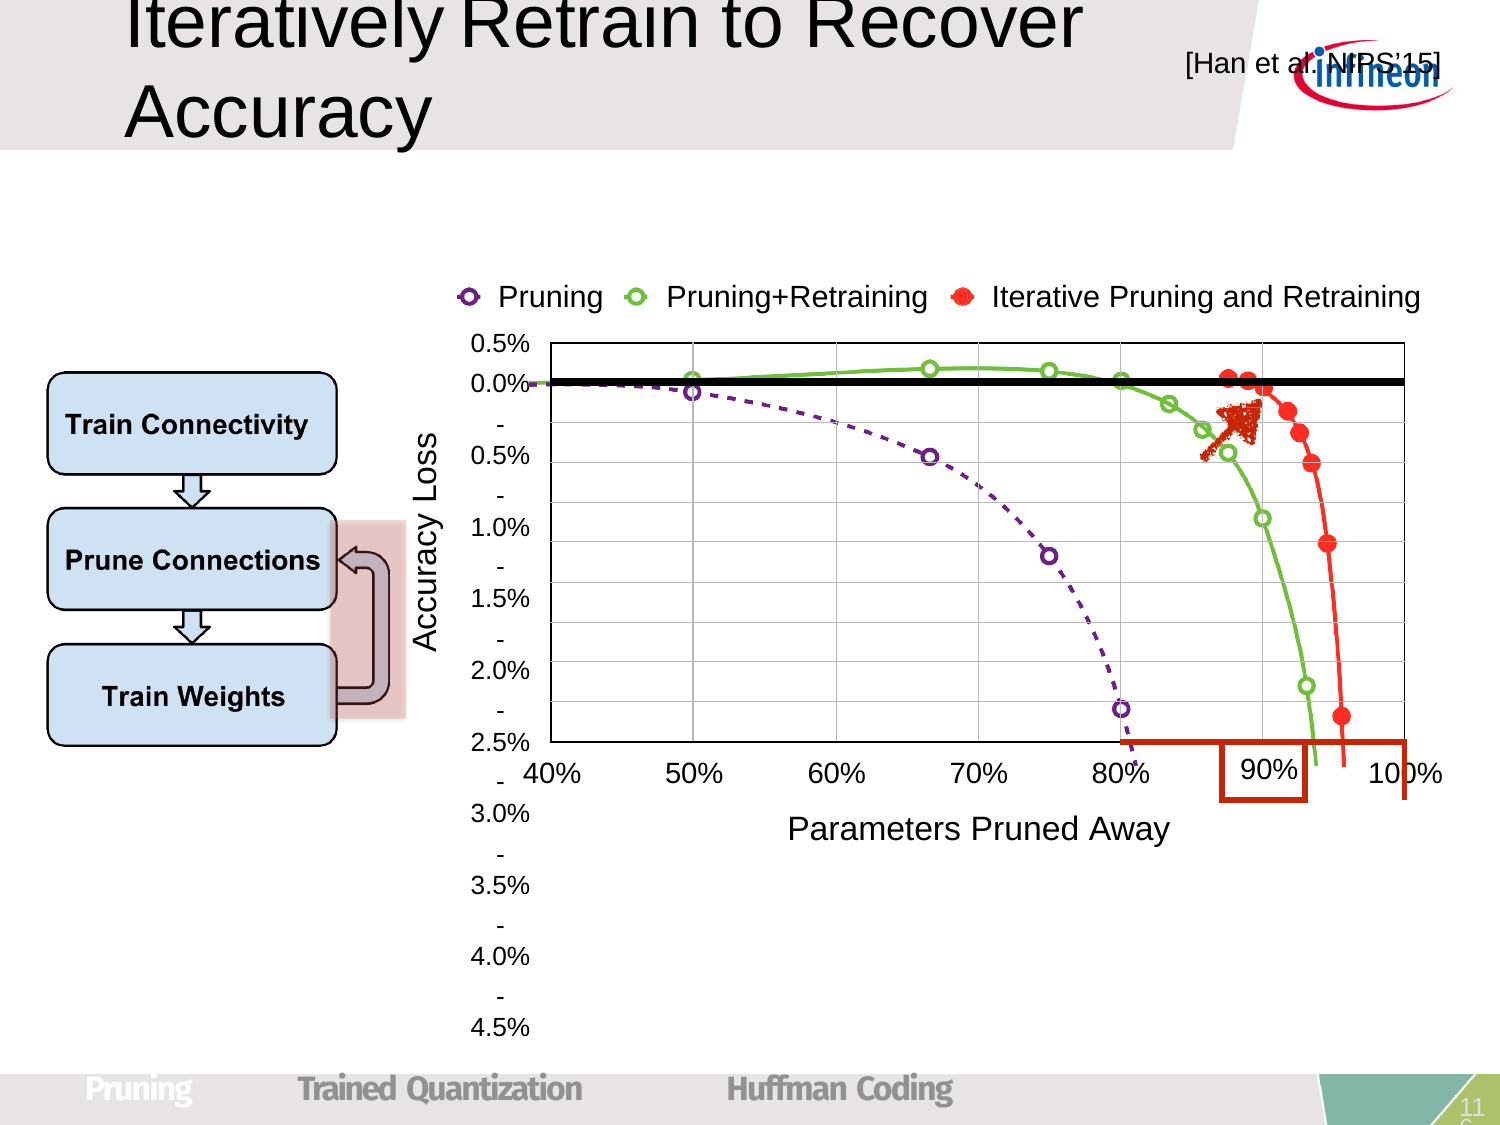

# Iteratively	Retrain to Recover Accuracy
[Han et al. NIPS’15]
Pruning
Pruning+Retraining
Iterative Pruning and Retraining

0.5%
0.0%
-0.5%
-1.0%
-1.5%
-2.0%
-2.5%
-3.0%
-3.5%
-4.0%
-4.5%
|  |  |  |  |  |  |  |  |
| --- | --- | --- | --- | --- | --- | --- | --- |
|  |  |  |  |  |  |  |  |
|  |  |  |  |  |  |  |  |
|  |  |  |  |  |  |  |  |
|  |  |  |  |  |  |  |  |
|  |  |  |  |  |  |  |  |
|  |  |  |  |  |  |  |  |
|  |  |  |  |  |  |  |  |
|  |  |  |  |  |  |  |  |
|  |  |  |  |  |  |  |  |
|  |  |  |  |  | 90% |  |  |

Accuracy Loss

60%	70%	80%
Parameters Pruned Away
40%
50%
100%
Pruning
Trained Quantization
Huffman Coding
116